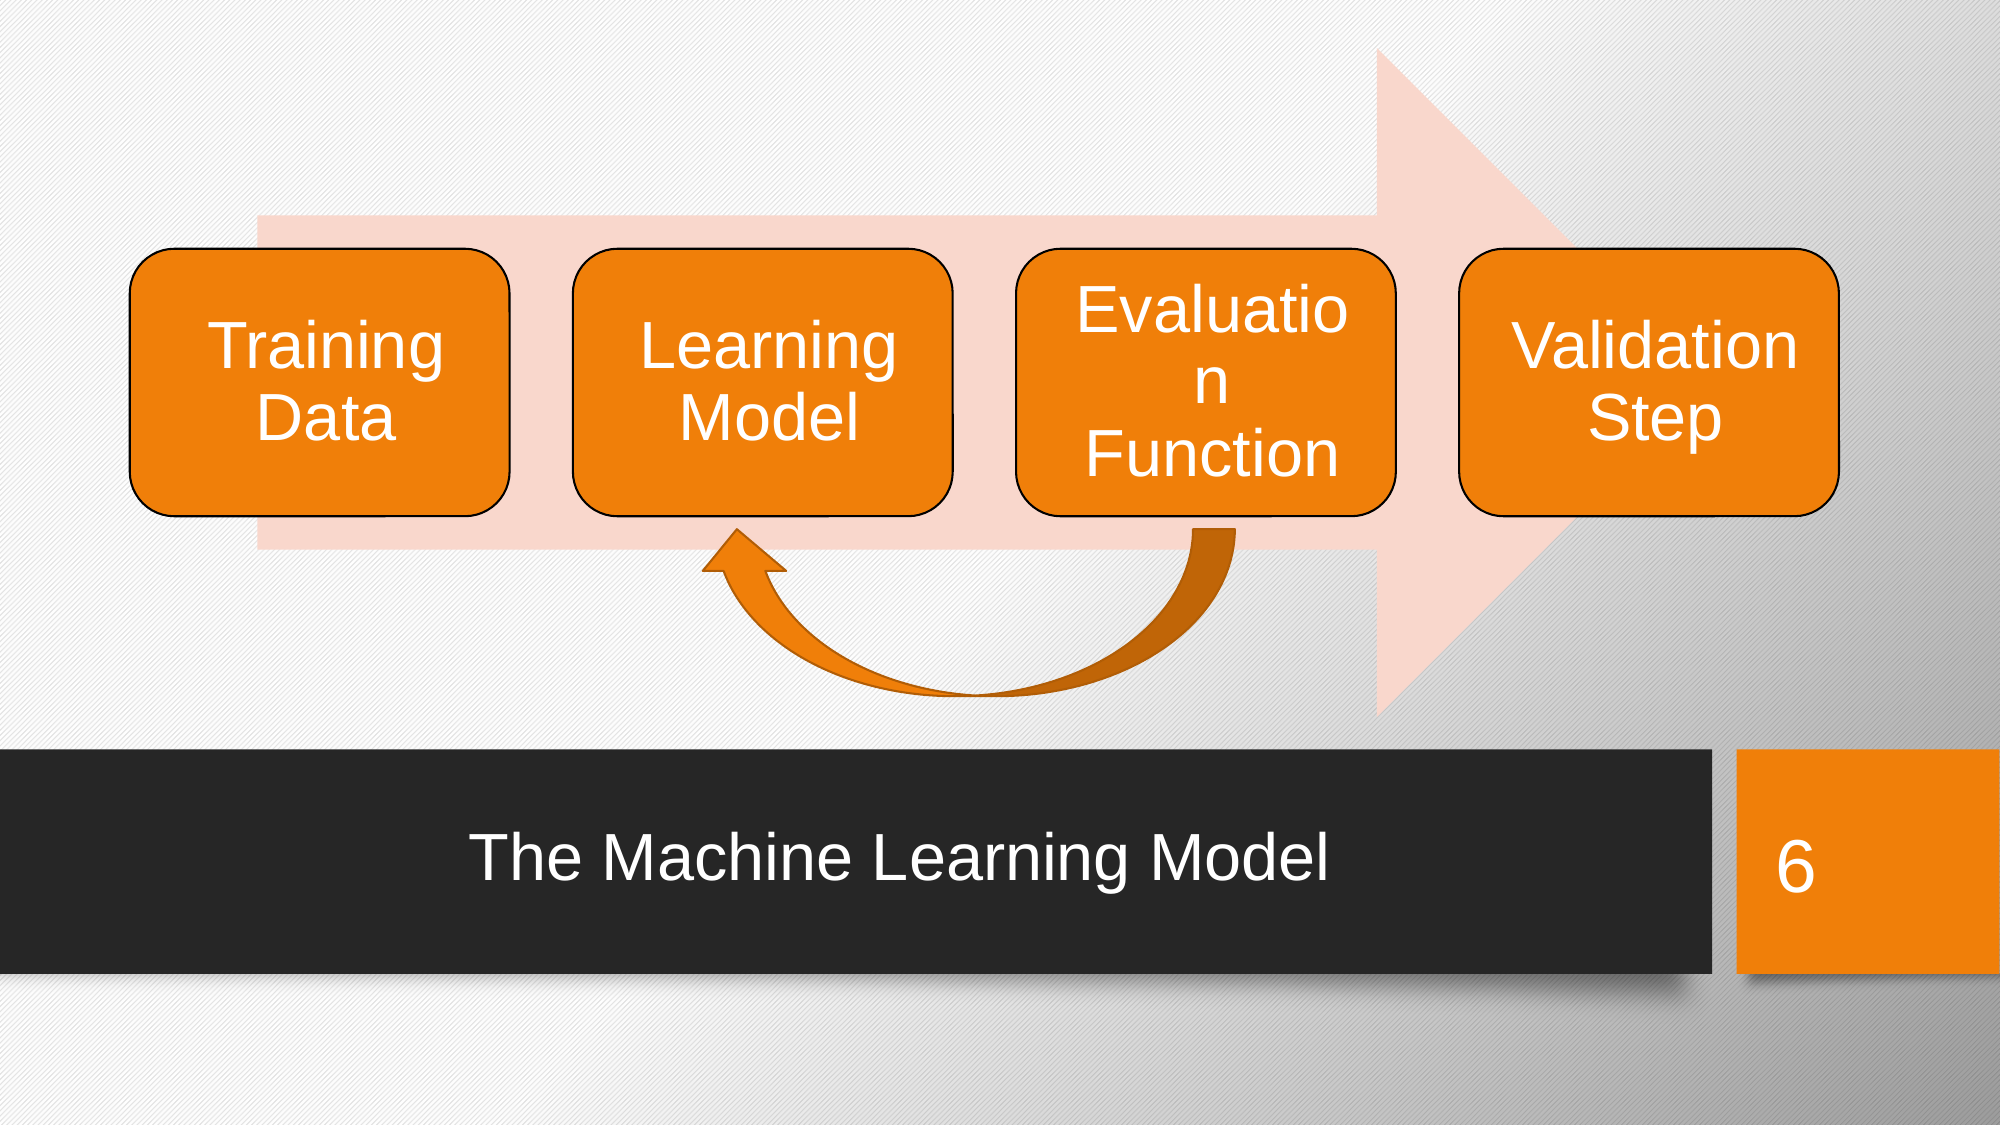

Training Data
Learning Model
Evaluation Function
ValidationStep

6
# The Machine Learning Model